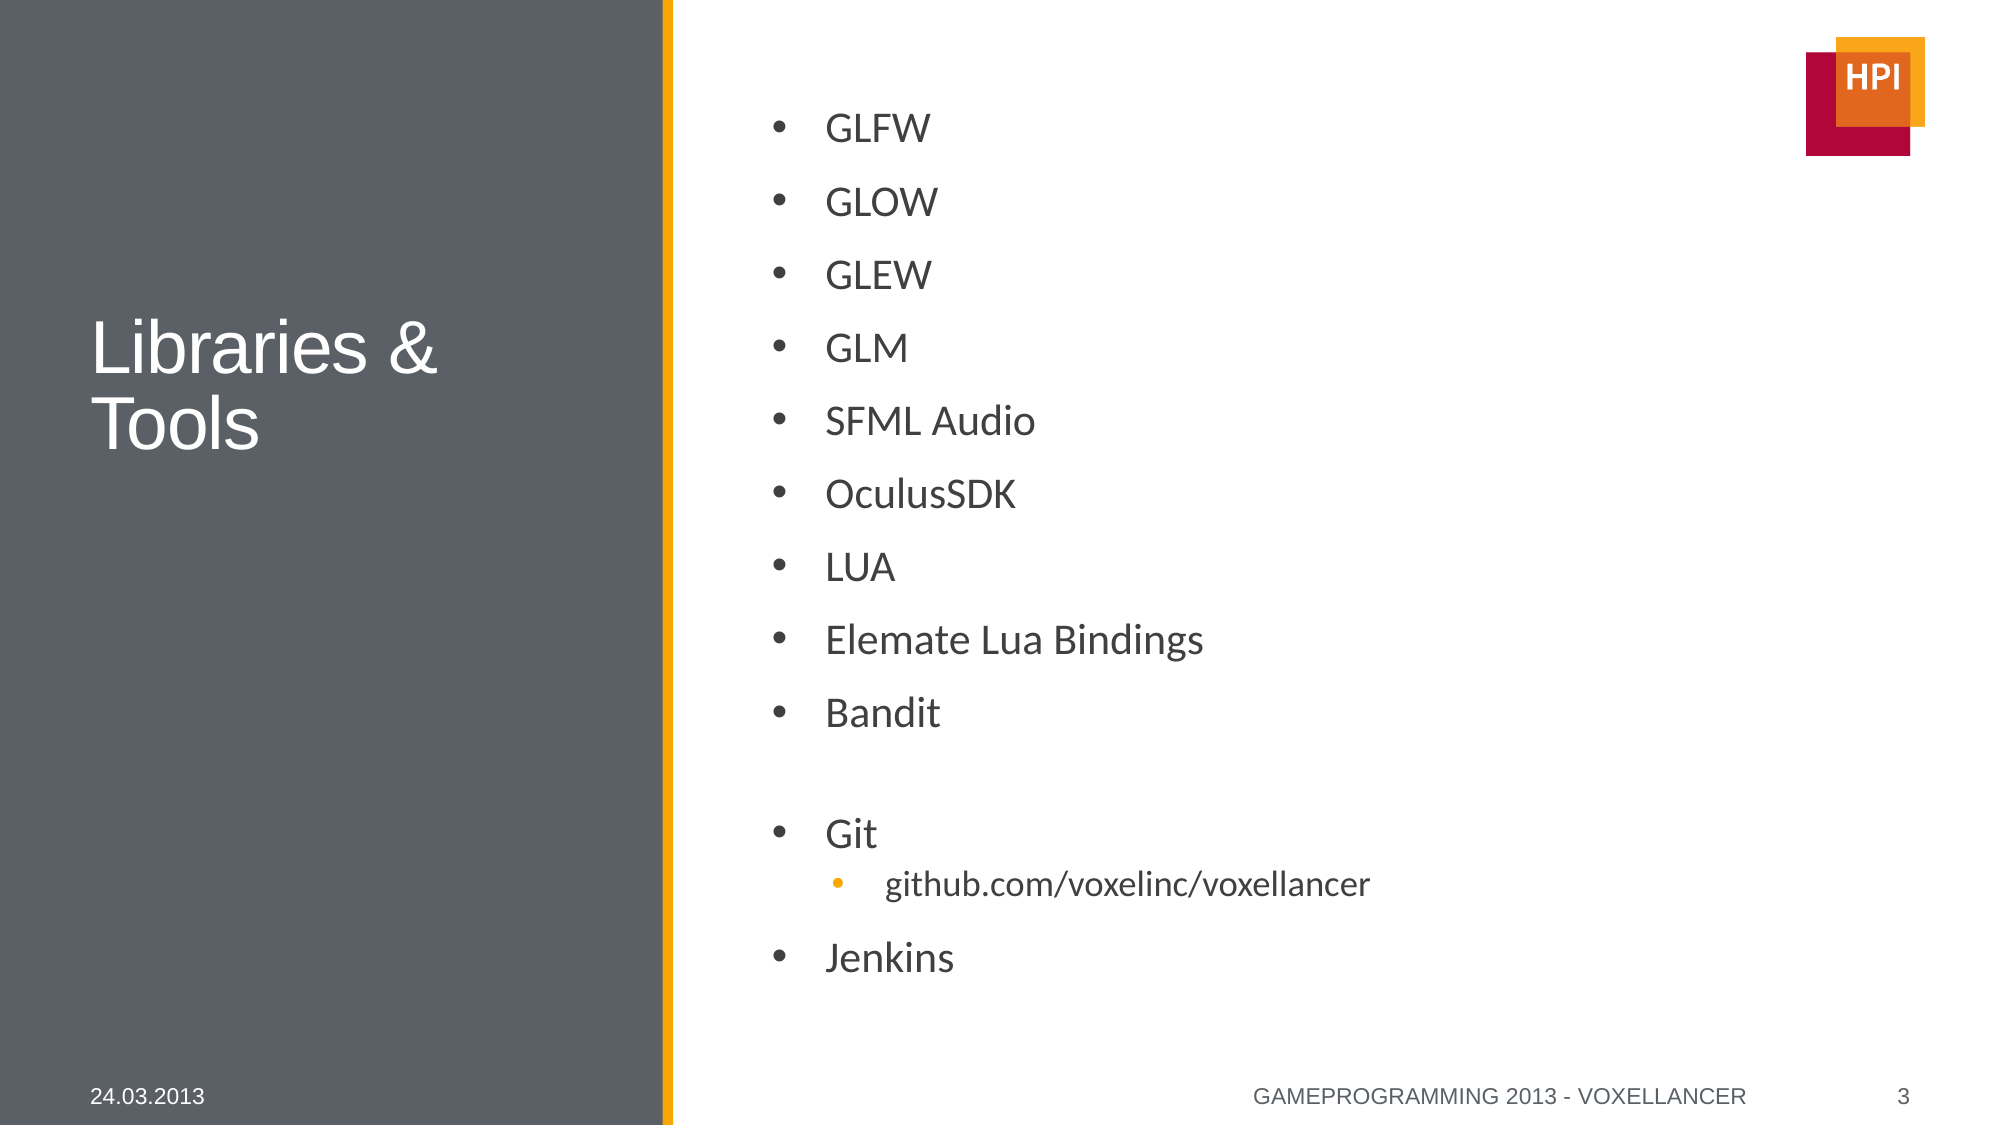

# Libraries & Tools
GLFW
GLOW
GLEW
GLM
SFML Audio
OculusSDK
LUA
Elemate Lua Bindings
Bandit
Git
github.com/voxelinc/voxellancer
Jenkins

24.03.2013
Gameprogramming 2013 - Voxellancer
3